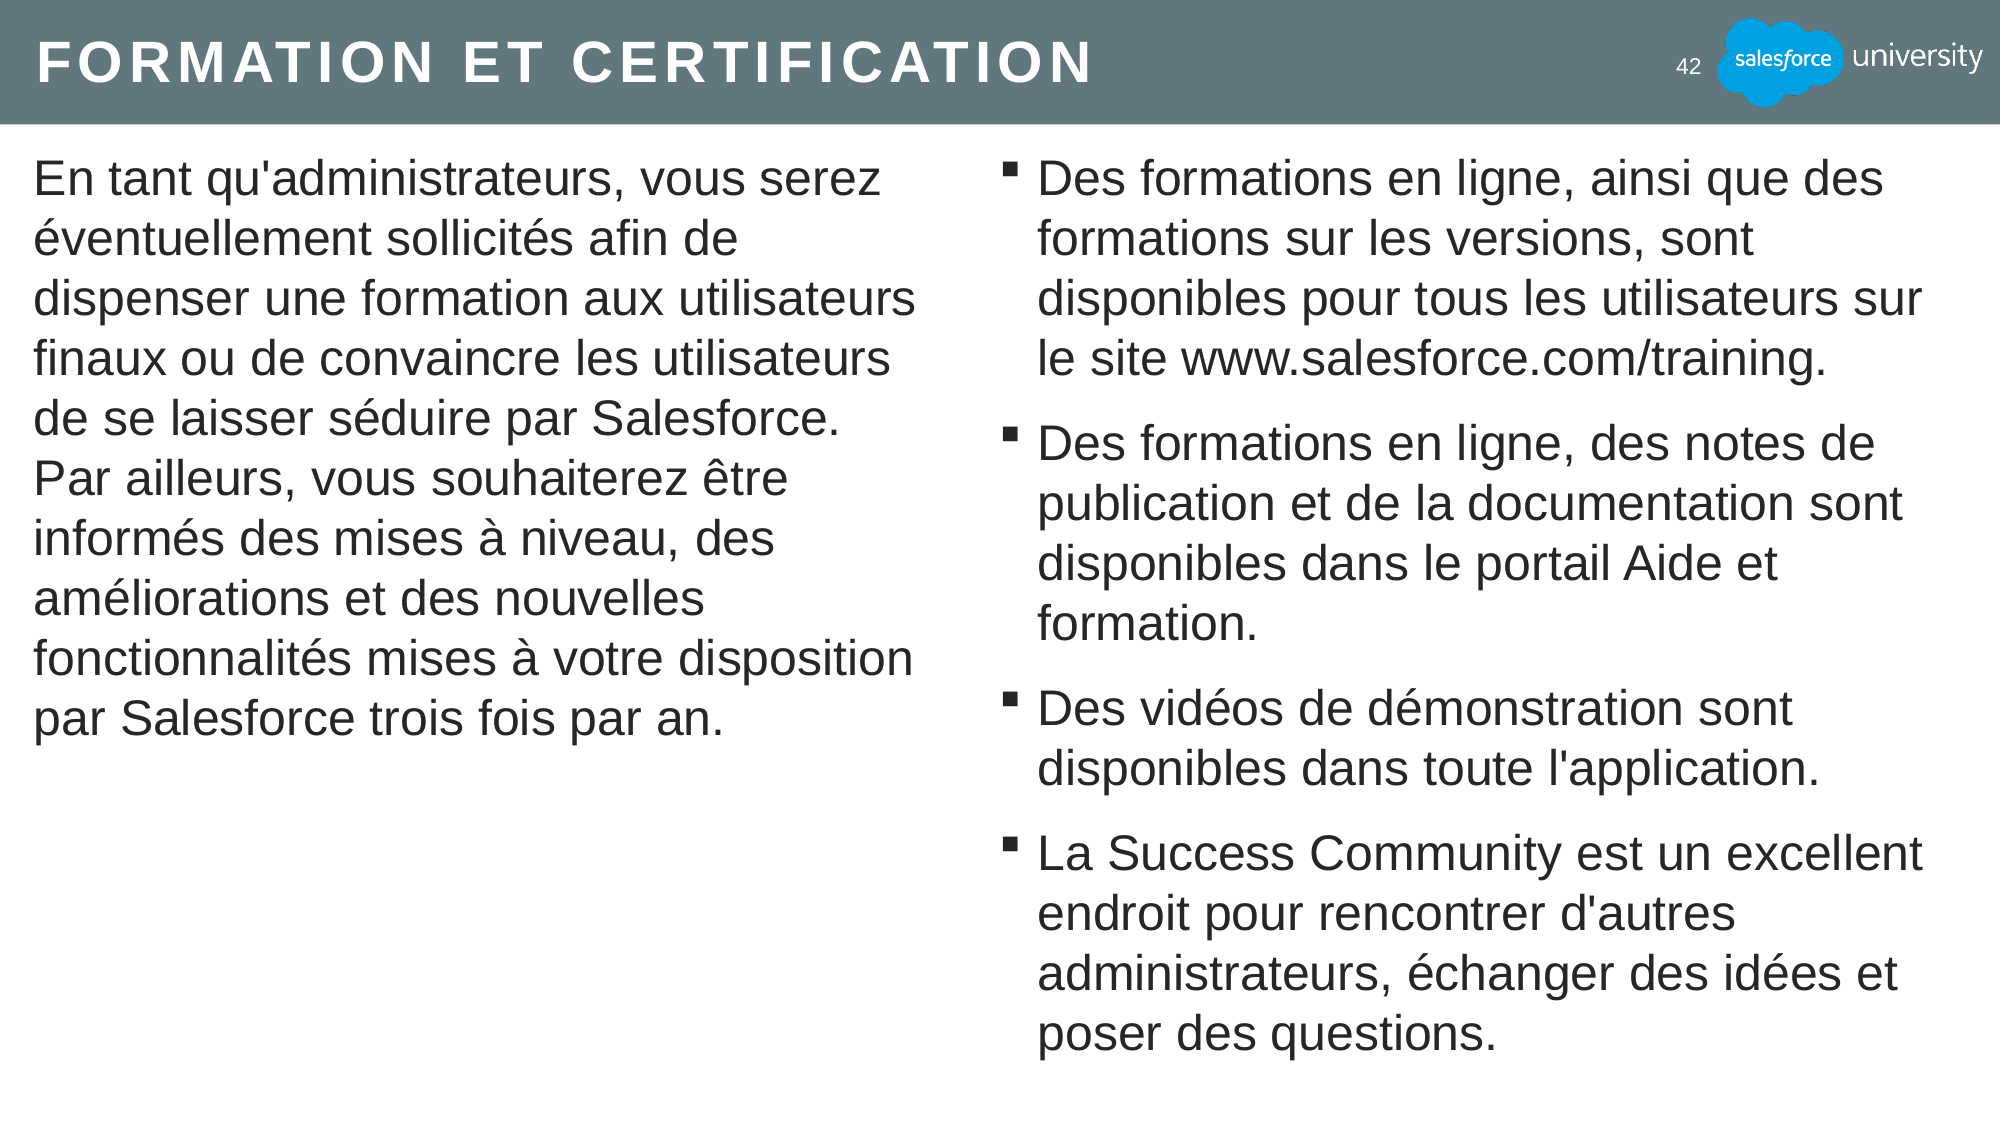

# Formation et certification
42
En tant qu'administrateurs, vous serez éventuellement sollicités afin de dispenser une formation aux utilisateurs finaux ou de convaincre les utilisateurs de se laisser séduire par Salesforce. Par ailleurs, vous souhaiterez être informés des mises à niveau, des améliorations et des nouvelles fonctionnalités mises à votre disposition par Salesforce trois fois par an.
Des formations en ligne, ainsi que des formations sur les versions, sont disponibles pour tous les utilisateurs sur le site www.salesforce.com/training.
Des formations en ligne, des notes de publication et de la documentation sont disponibles dans le portail Aide et formation.
Des vidéos de démonstration sont disponibles dans toute l'application.
La Success Community est un excellent endroit pour rencontrer d'autres administrateurs, échanger des idées et poser des questions.